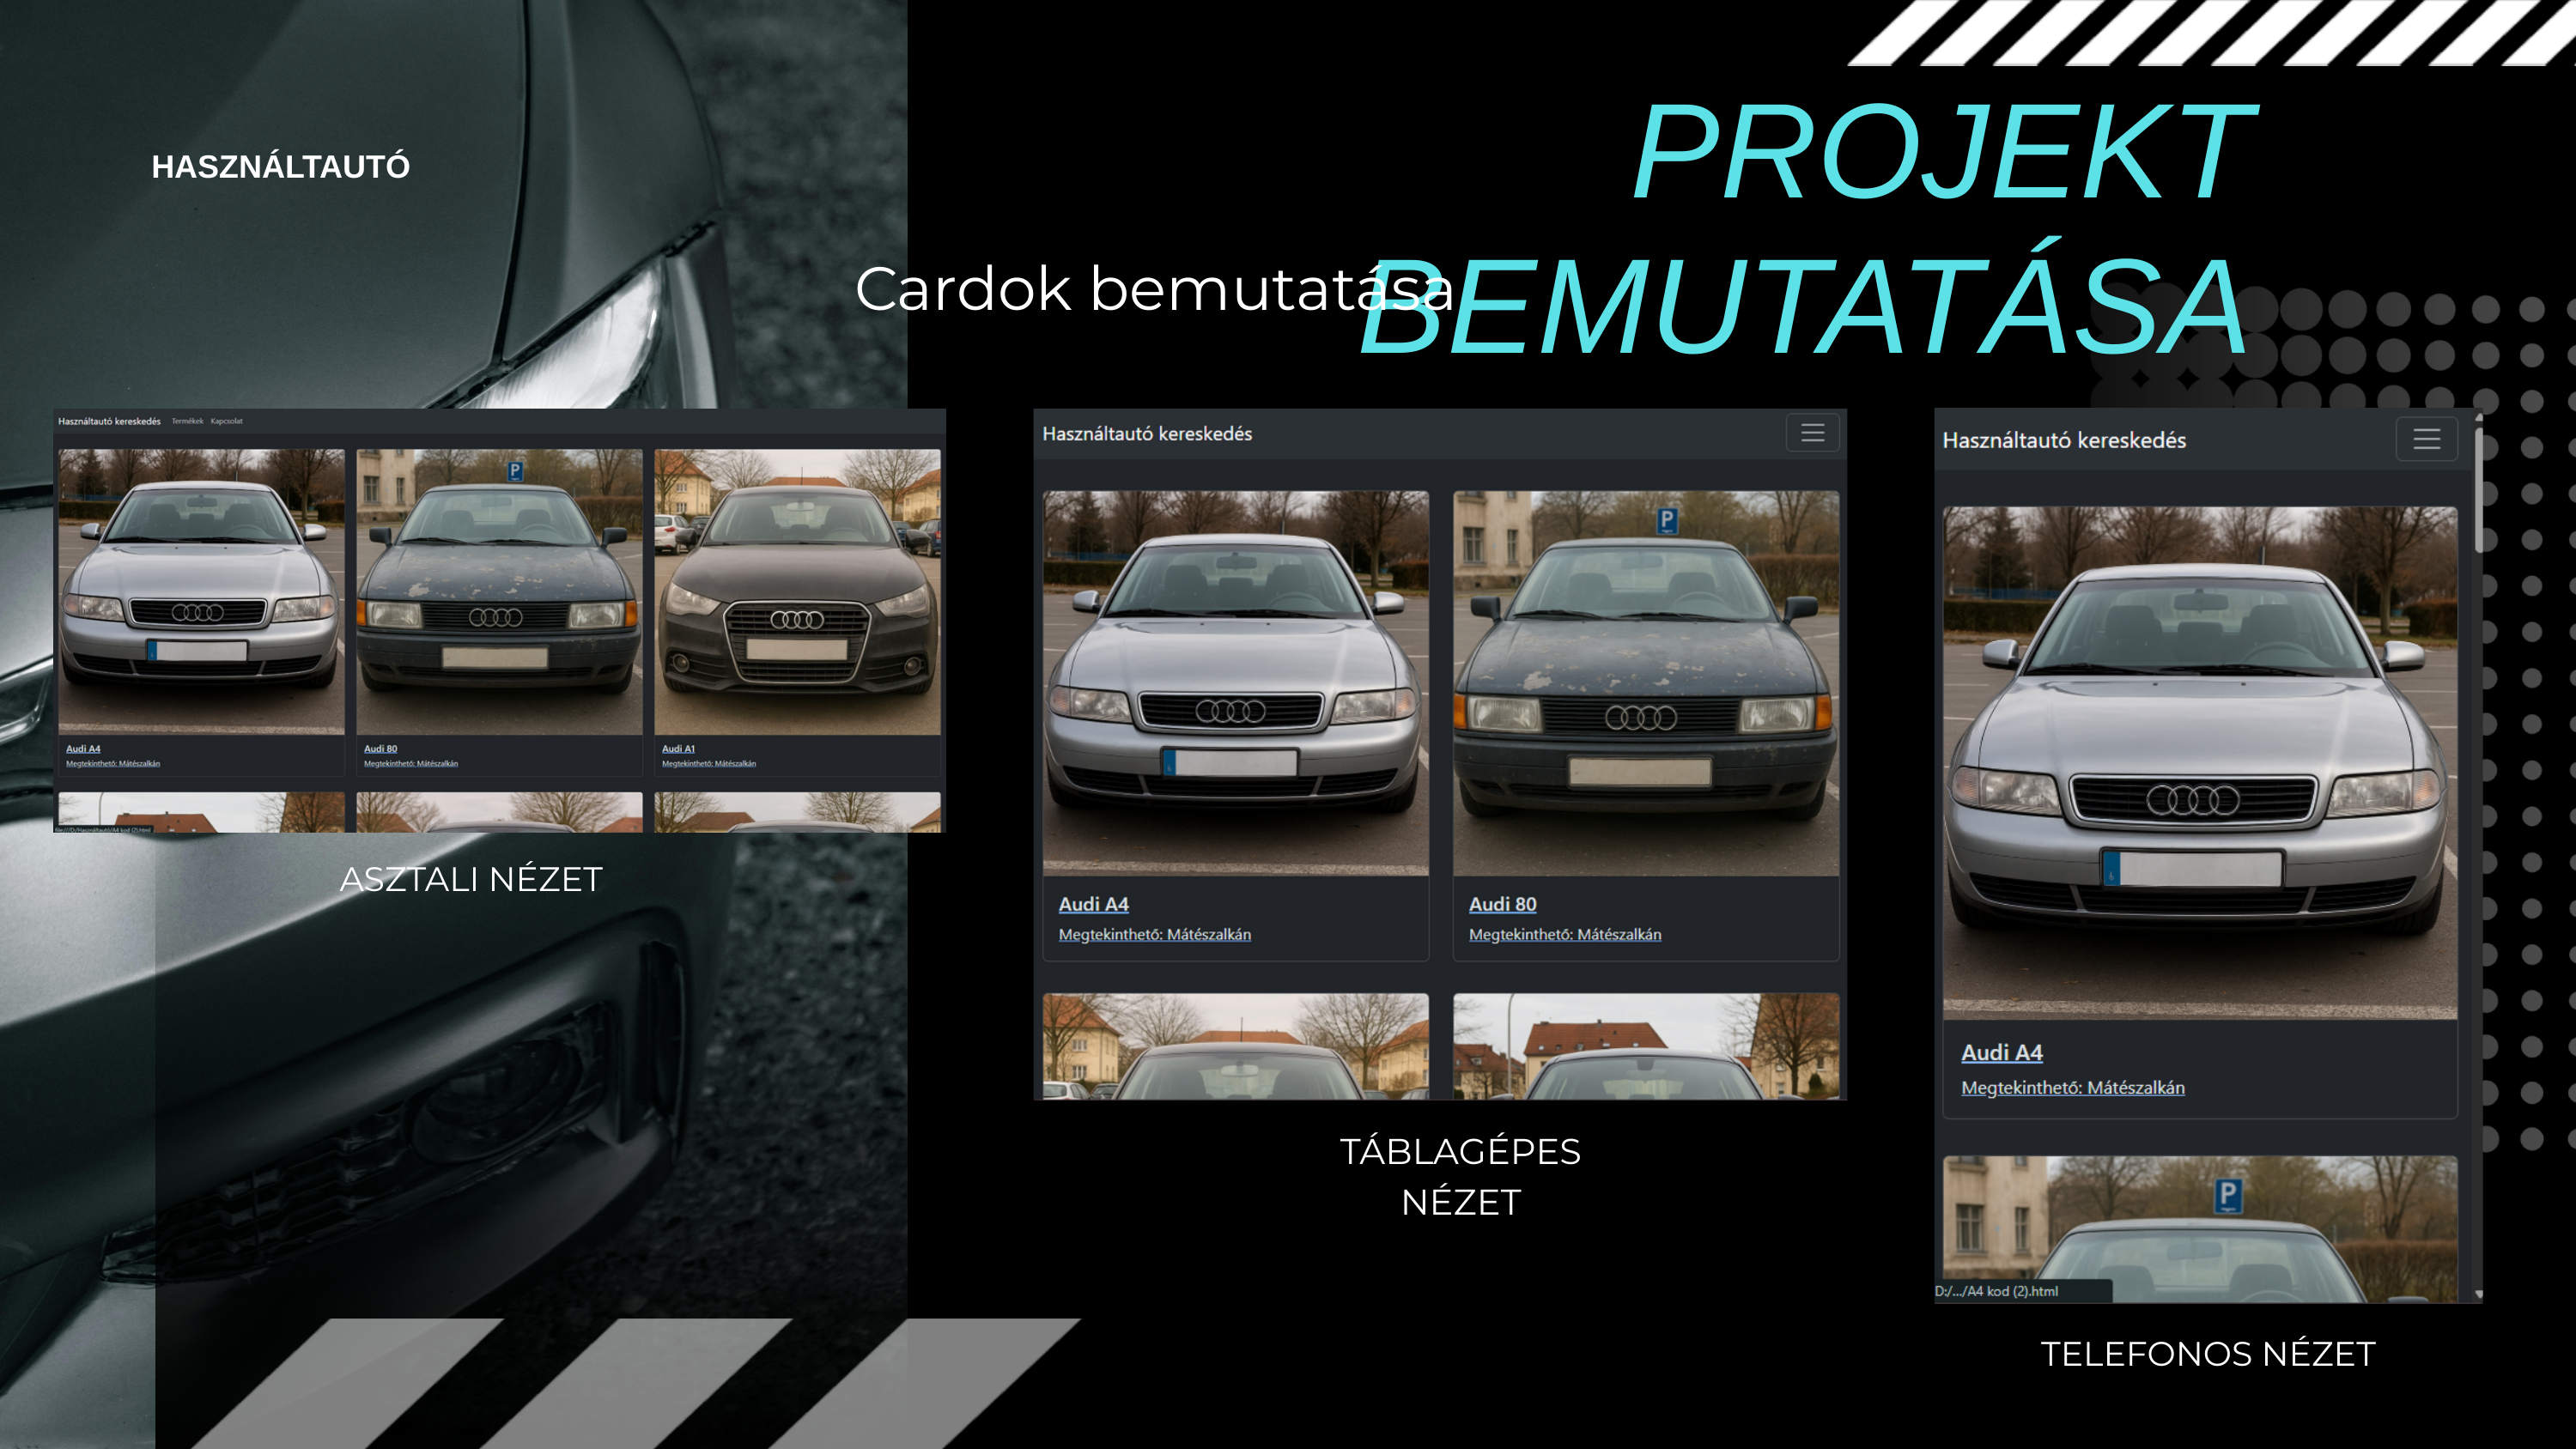

PROJEKT BEMUTATÁSA
HASZNÁLTAUTÓ
Cardok bemutatása

ASZTALI NÉZET
TÁBLAGÉPES NÉZET

TELEFONOS NÉZET